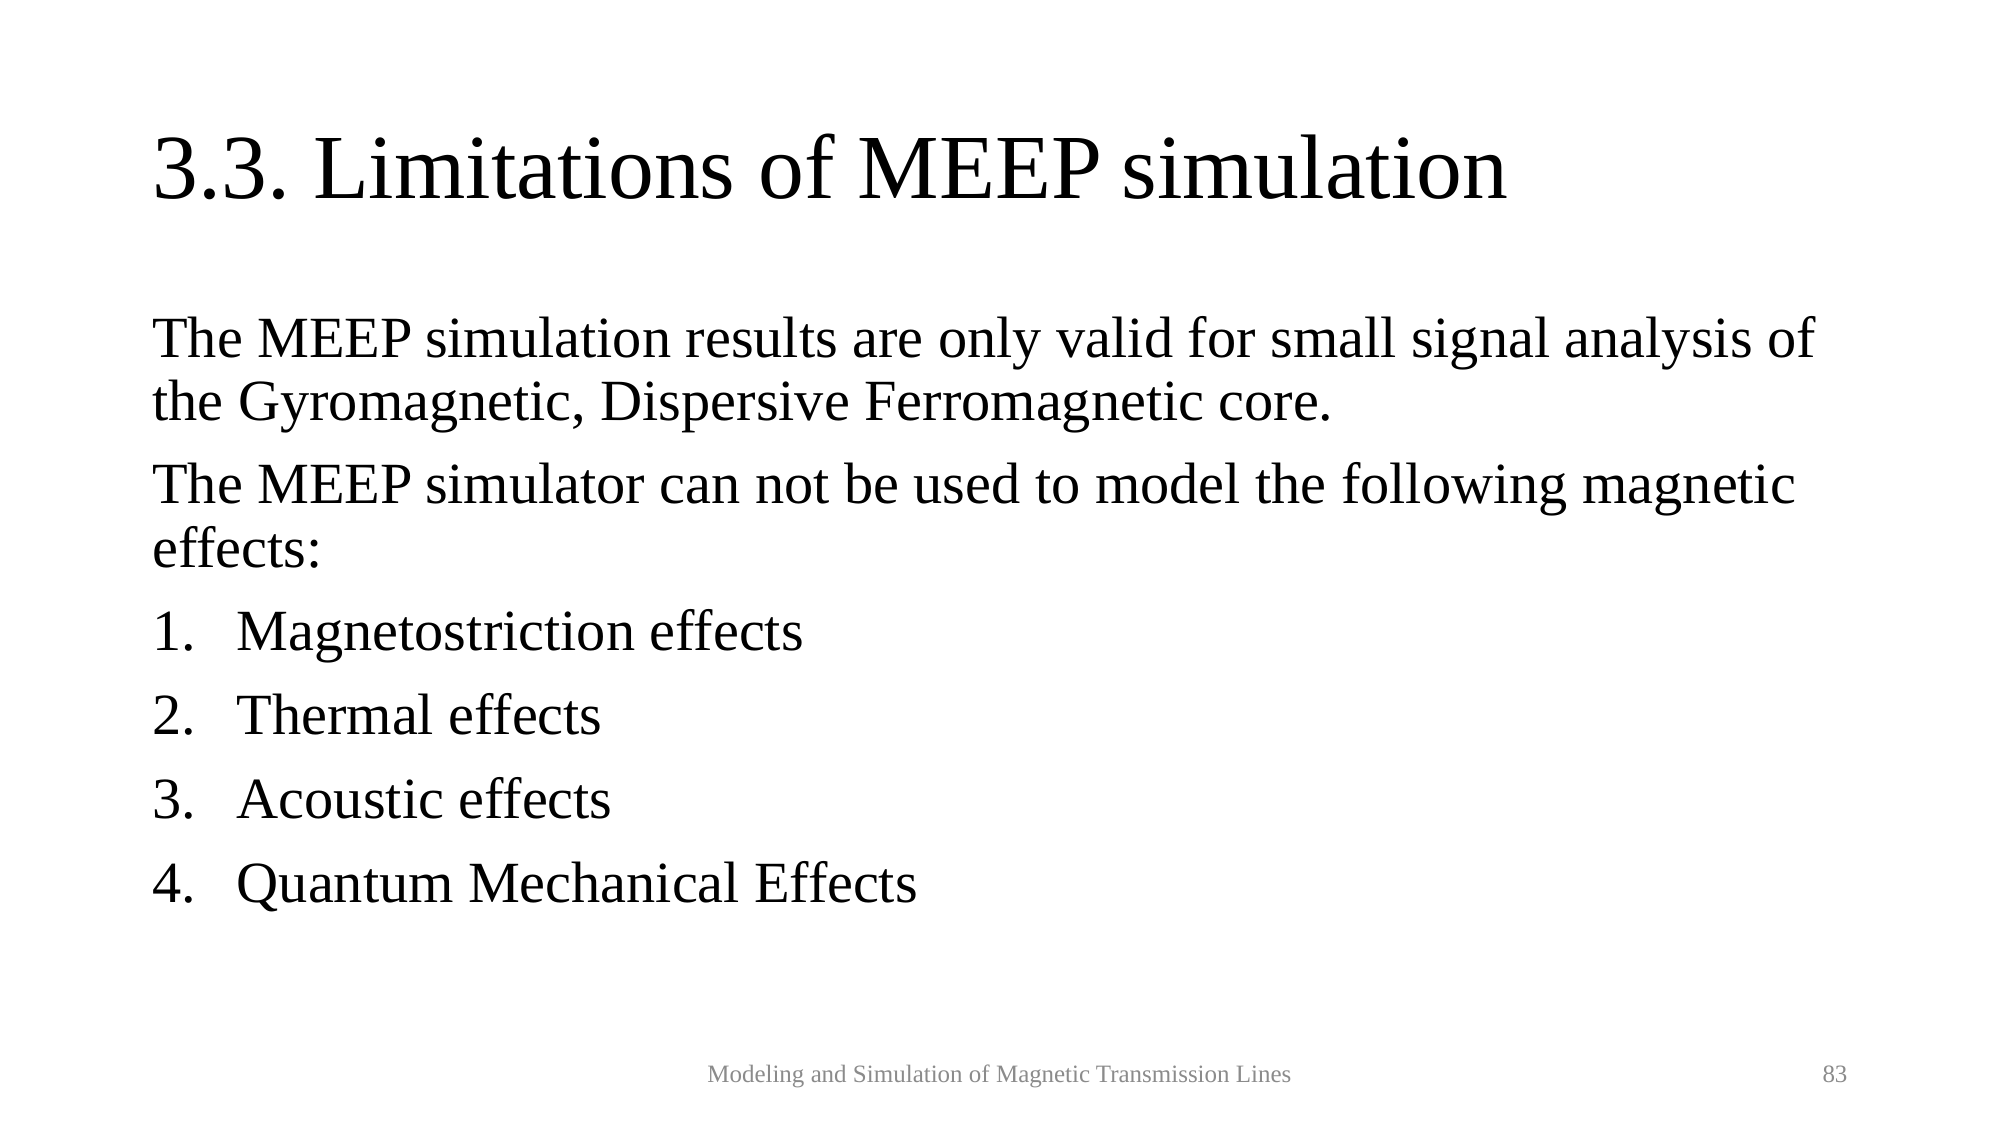

# 3.3. Limitations of MEEP simulation
The MEEP simulation results are only valid for small signal analysis of the Gyromagnetic, Dispersive Ferromagnetic core.
The MEEP simulator can not be used to model the following magnetic effects:
Magnetostriction effects
Thermal effects
Acoustic effects
Quantum Mechanical Effects
Modeling and Simulation of Magnetic Transmission Lines
83